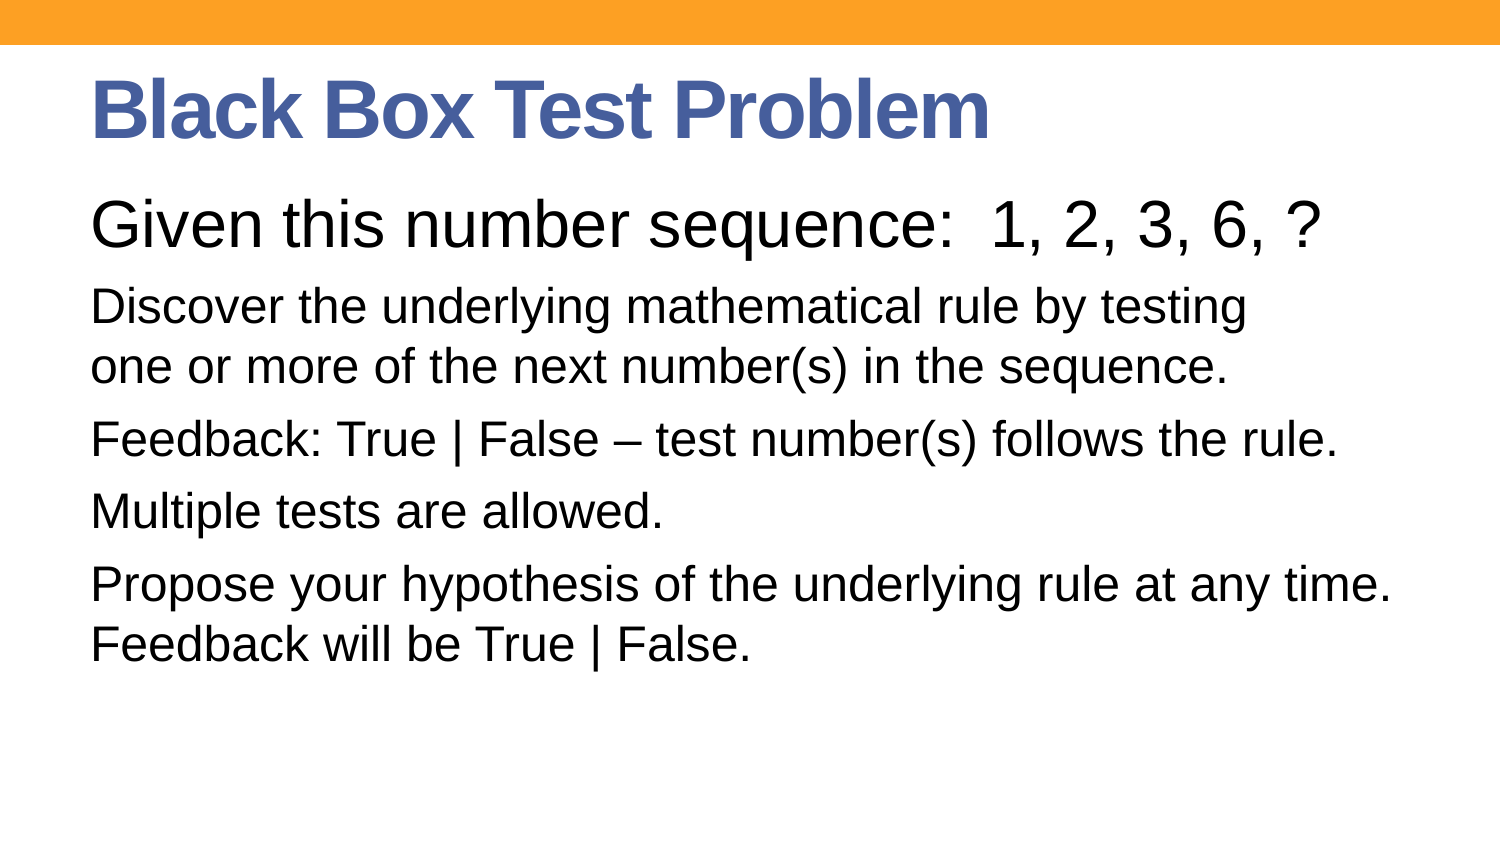

# Black Box Test Problem
Given this number sequence:	1, 2, 3, 6, ?
Discover the underlying mathematical rule by testing
one or more of the next number(s) in the sequence.
Feedback: True | False – test number(s) follows the rule.
Multiple tests are allowed.
Propose your hypothesis of the underlying rule at any time.
Feedback will be True | False.